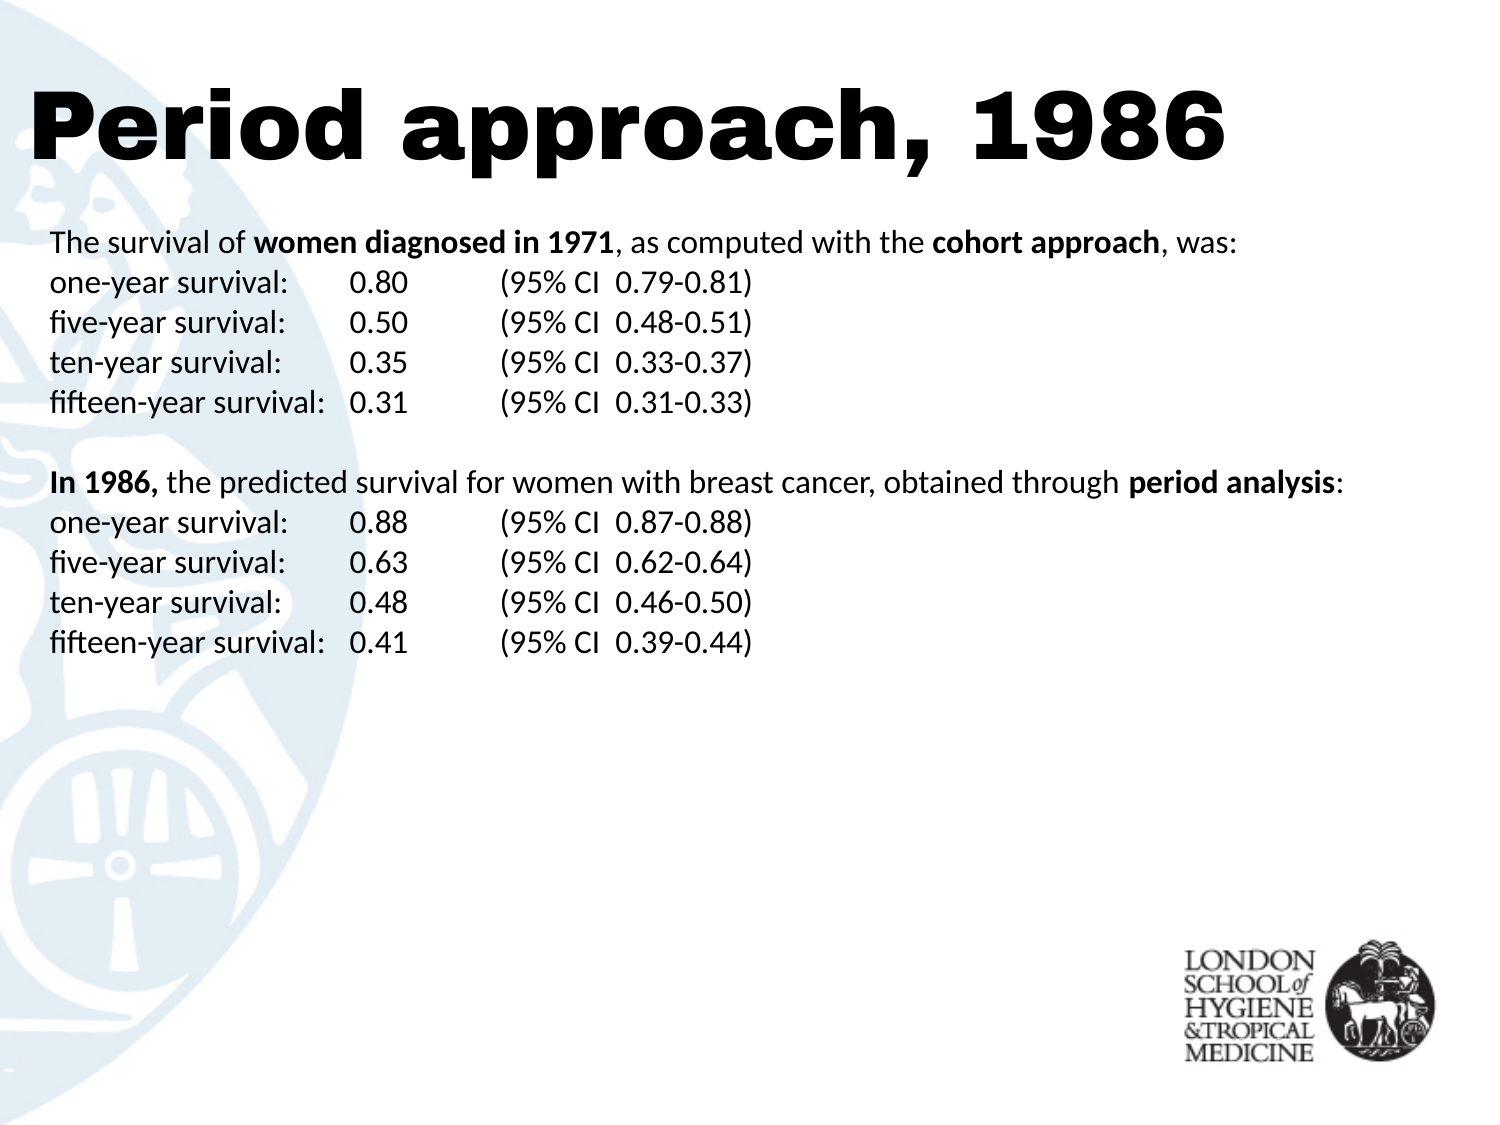

# Period approach, 1986
The survival of women diagnosed in 1971, as computed with the cohort approach, was:
one-year survival: 	0.80 	(95% CI  0.79-0.81)
five-year survival: 	0.50 	(95% CI  0.48-0.51)
ten-year survival: 	0.35 	(95% CI  0.33-0.37)
fifteen-year survival: 	0.31 	(95% CI  0.31-0.33)

In 1986, the predicted survival for women with breast cancer, obtained through period analysis:
one-year survival: 	0.88 	(95% CI  0.87-0.88)
five-year survival: 	0.63 	(95% CI  0.62-0.64)
ten-year survival: 	0.48 	(95% CI  0.46-0.50)
fifteen-year survival: 	0.41 	(95% CI  0.39-0.44)